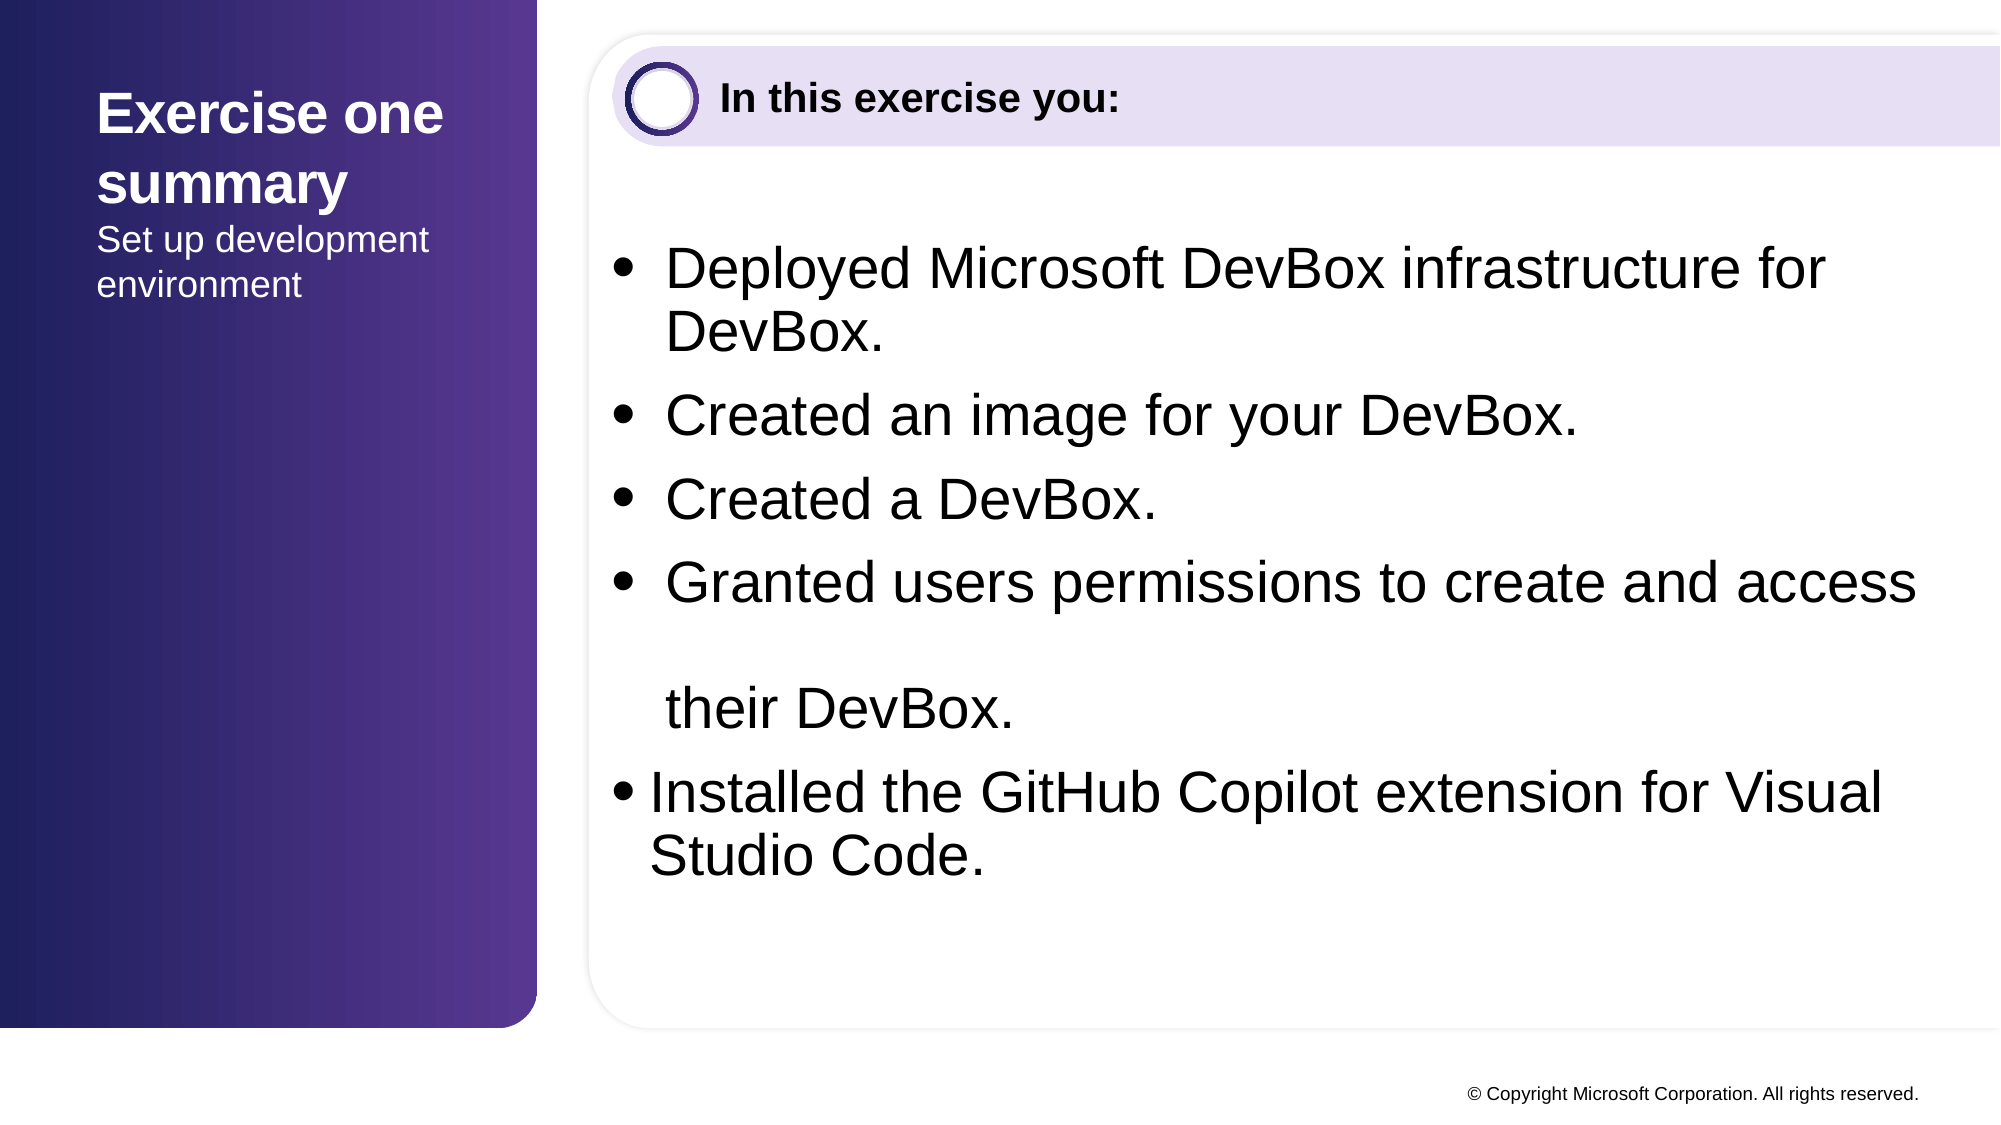

In this exercise you:

# Exercise one summary Set up development environment
 Deployed Microsoft DevBox infrastructure for
 DevBox.
 Created an image for your DevBox.
 Created a DevBox.
 Granted users permissions to create and access
 their DevBox.
Installed the GitHub Copilot extension for Visual Studio Code.